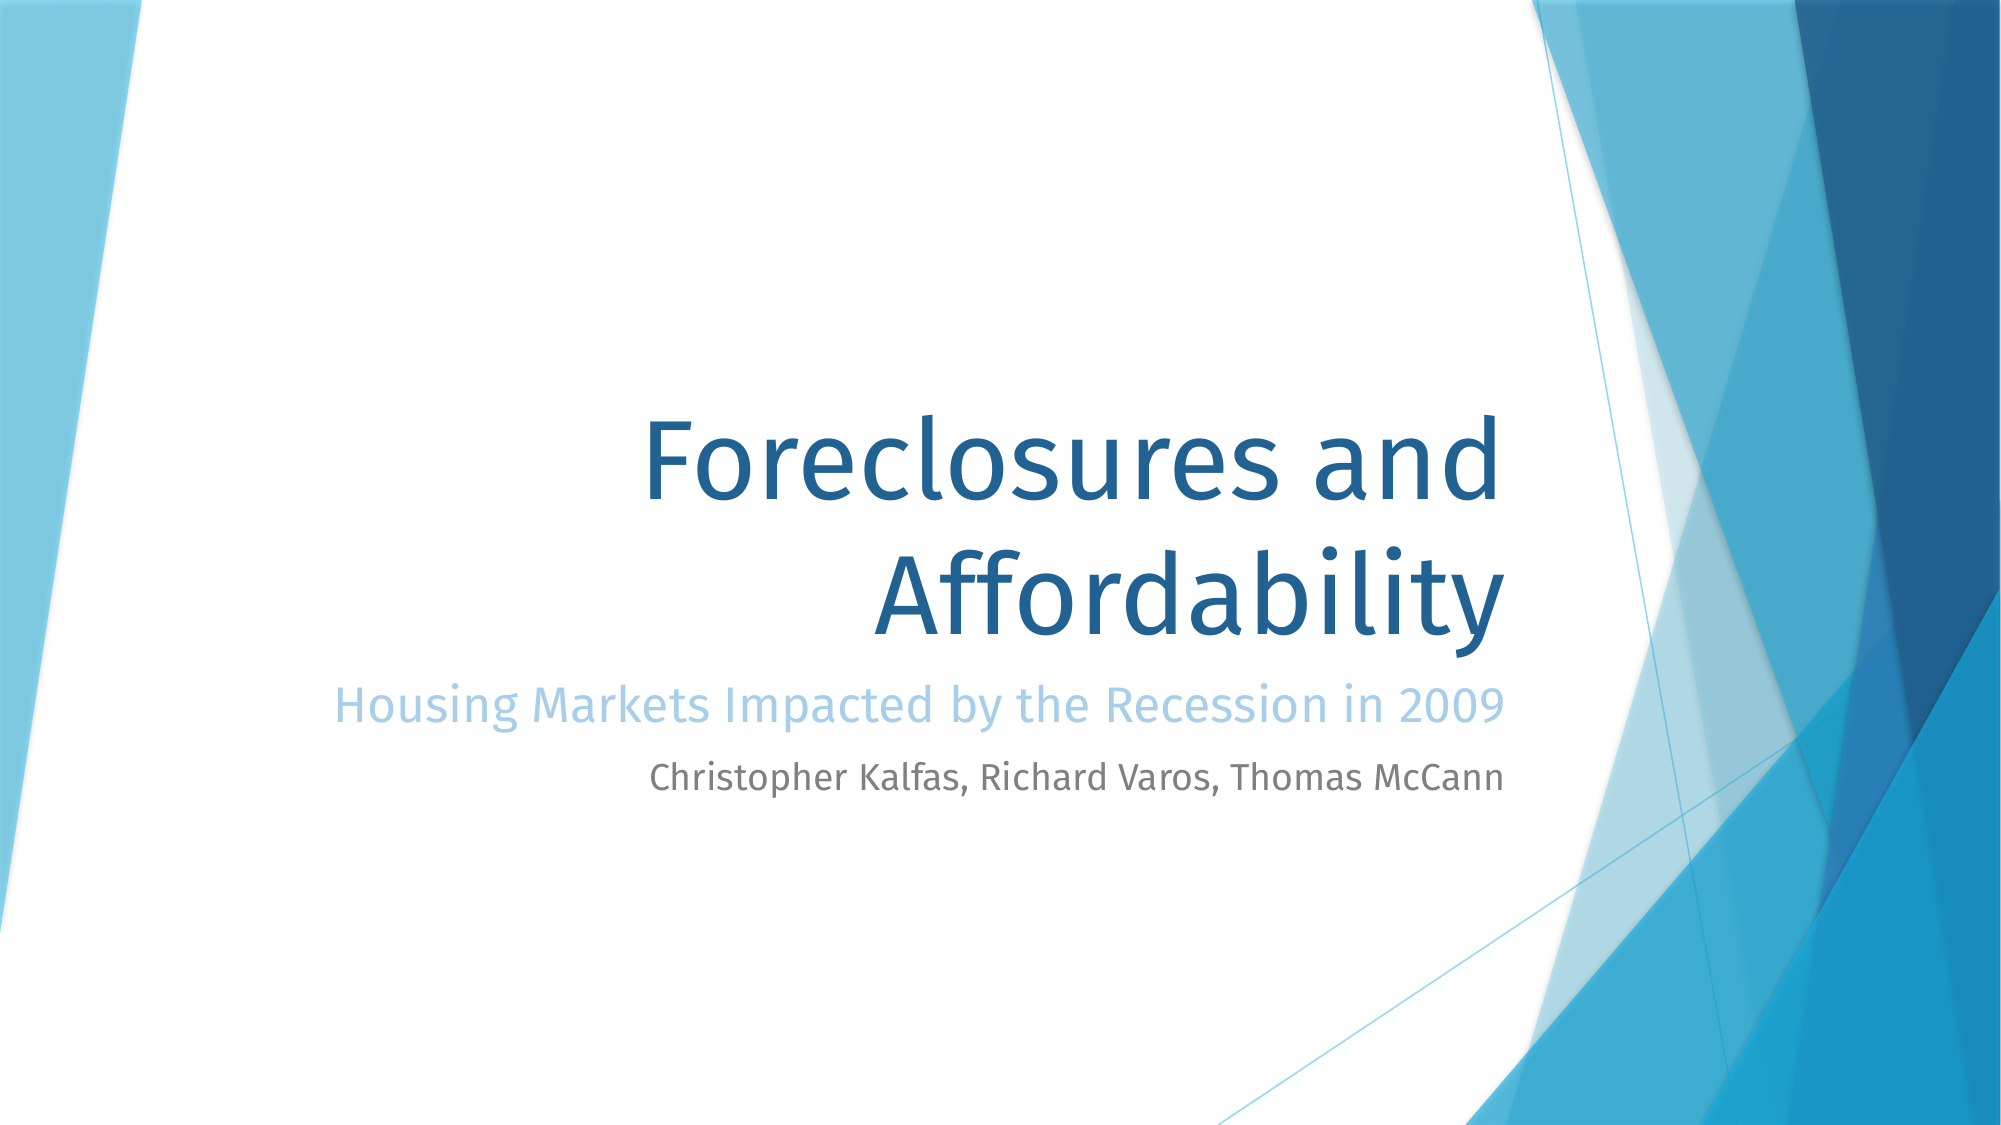

# Foreclosures and Affordability
Housing Markets Impacted by the Recession in 2009
Christopher Kalfas, Richard Varos, Thomas McCann